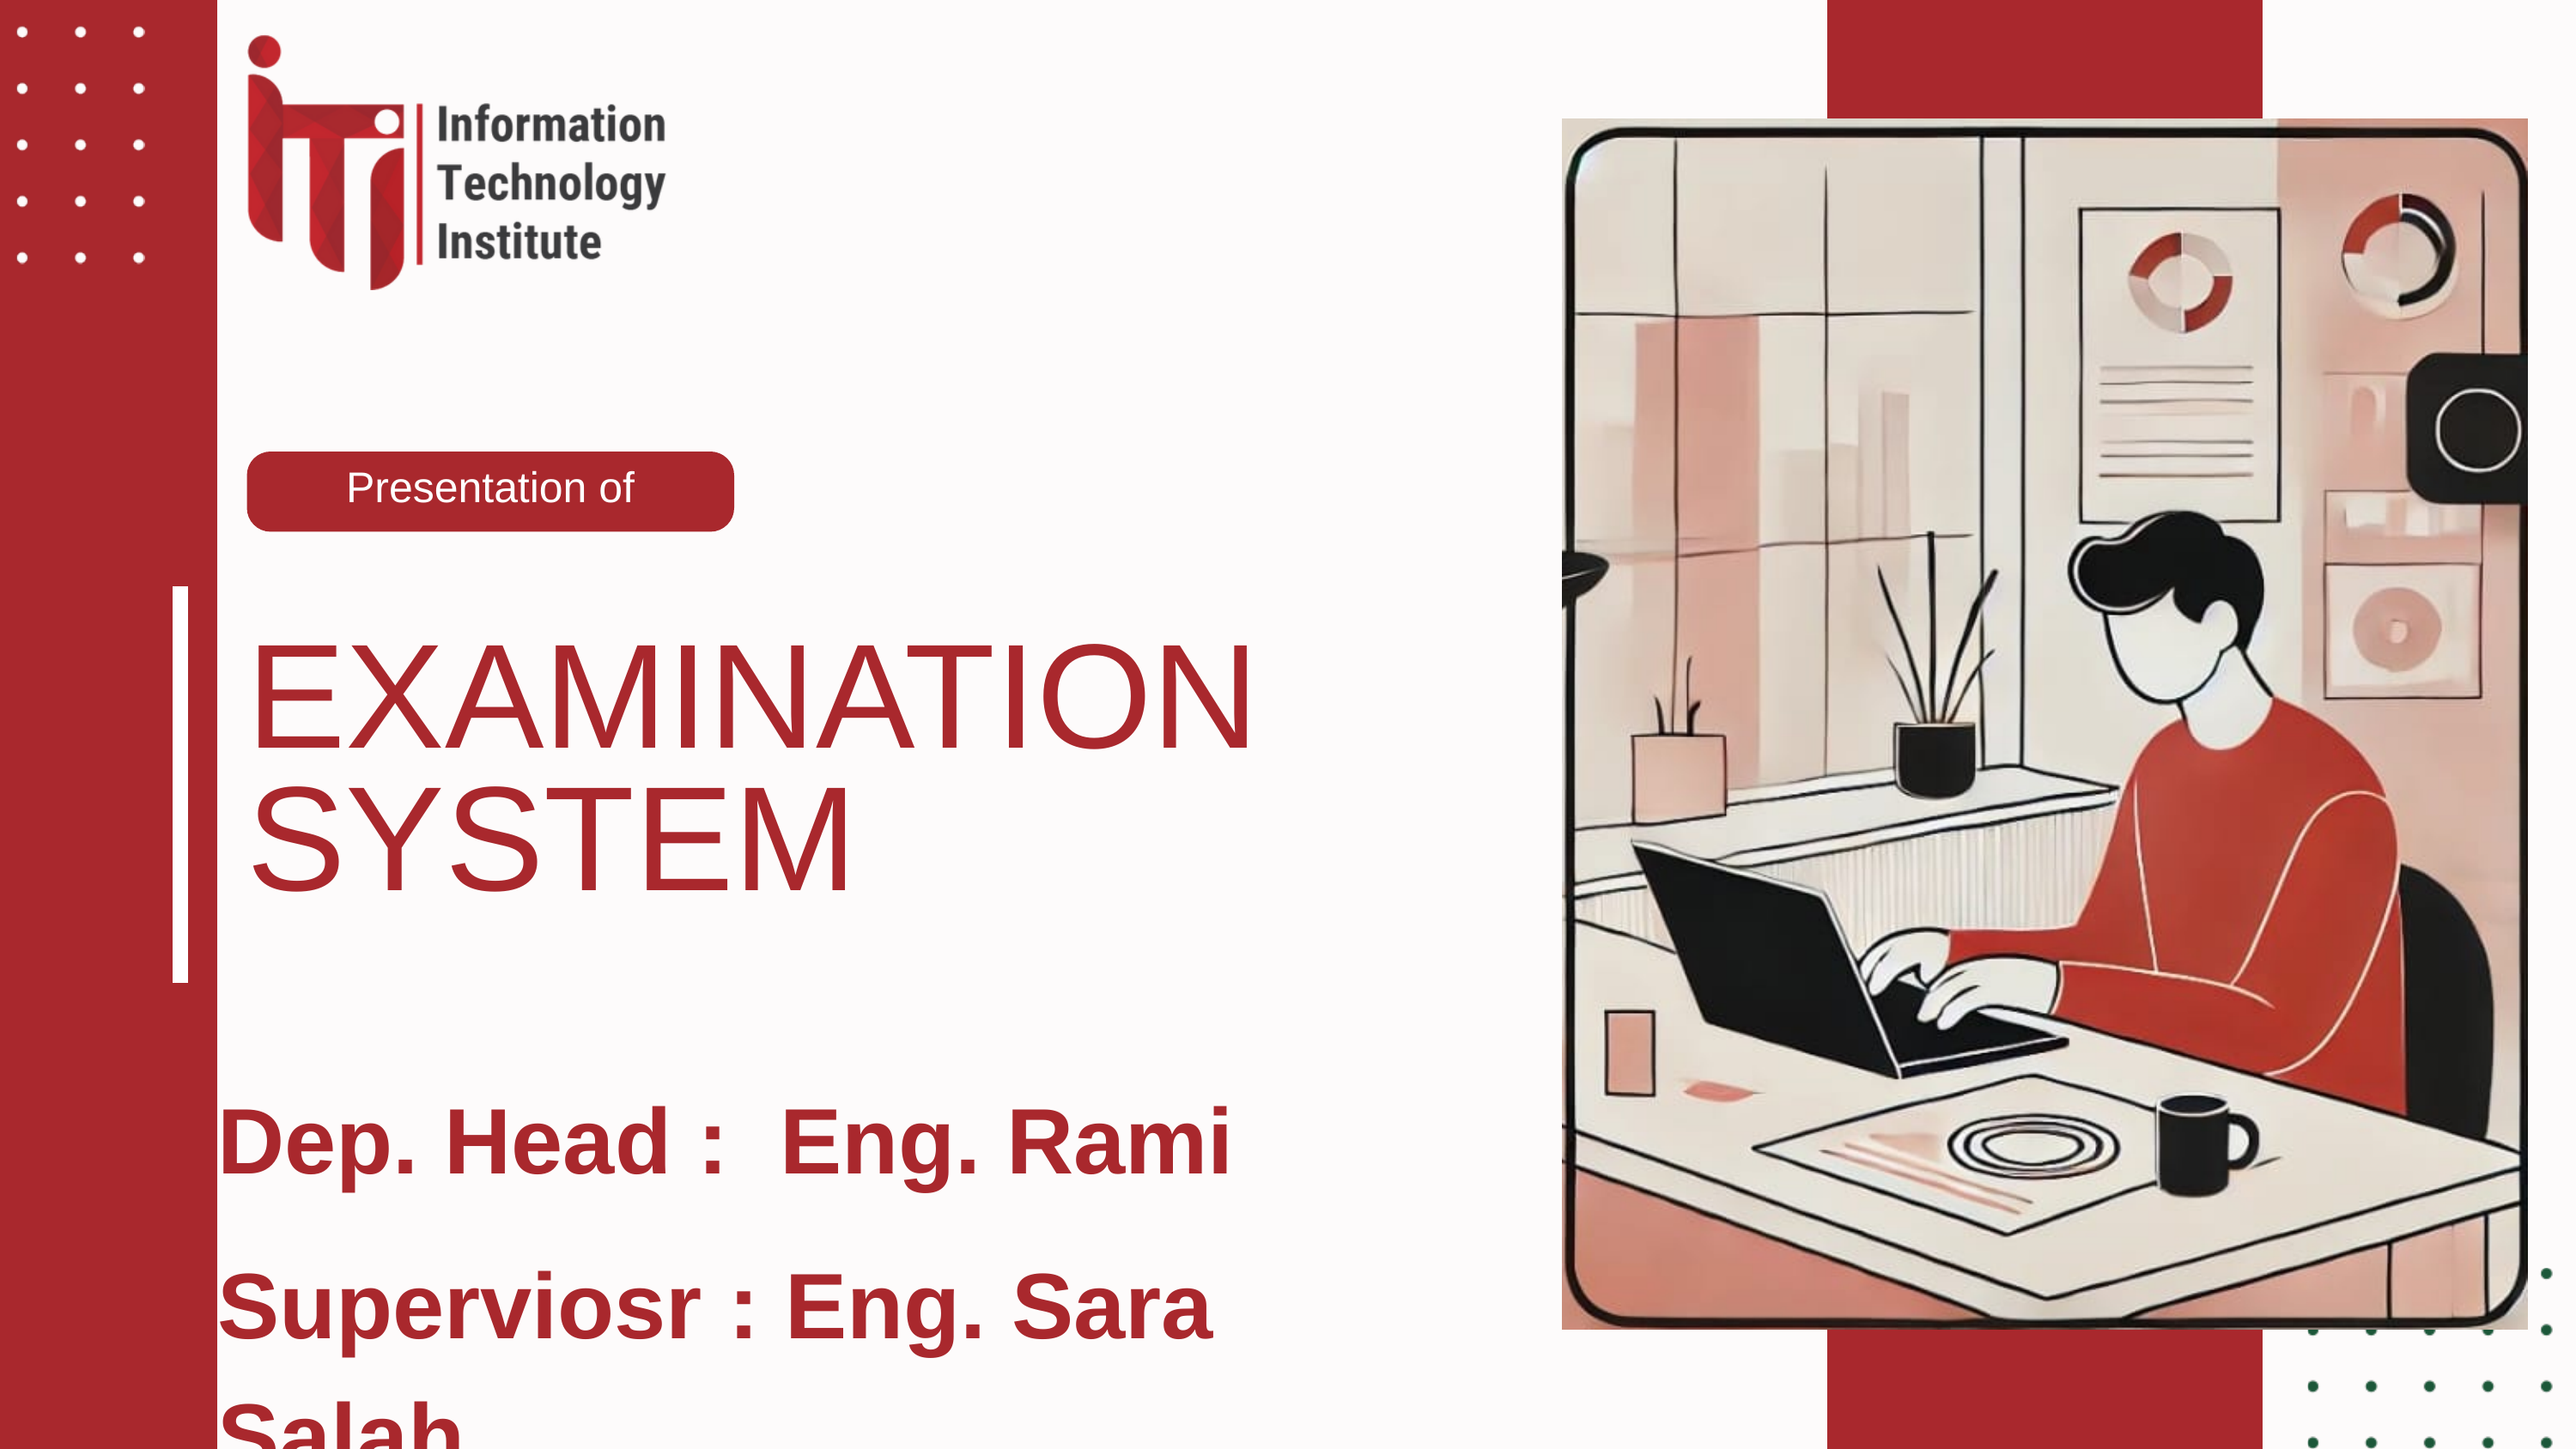

Presentation of

EXAMINATION
SYSTEM
Dep. Head :  Eng. Rami
Superviosr : Eng. Sara Salah